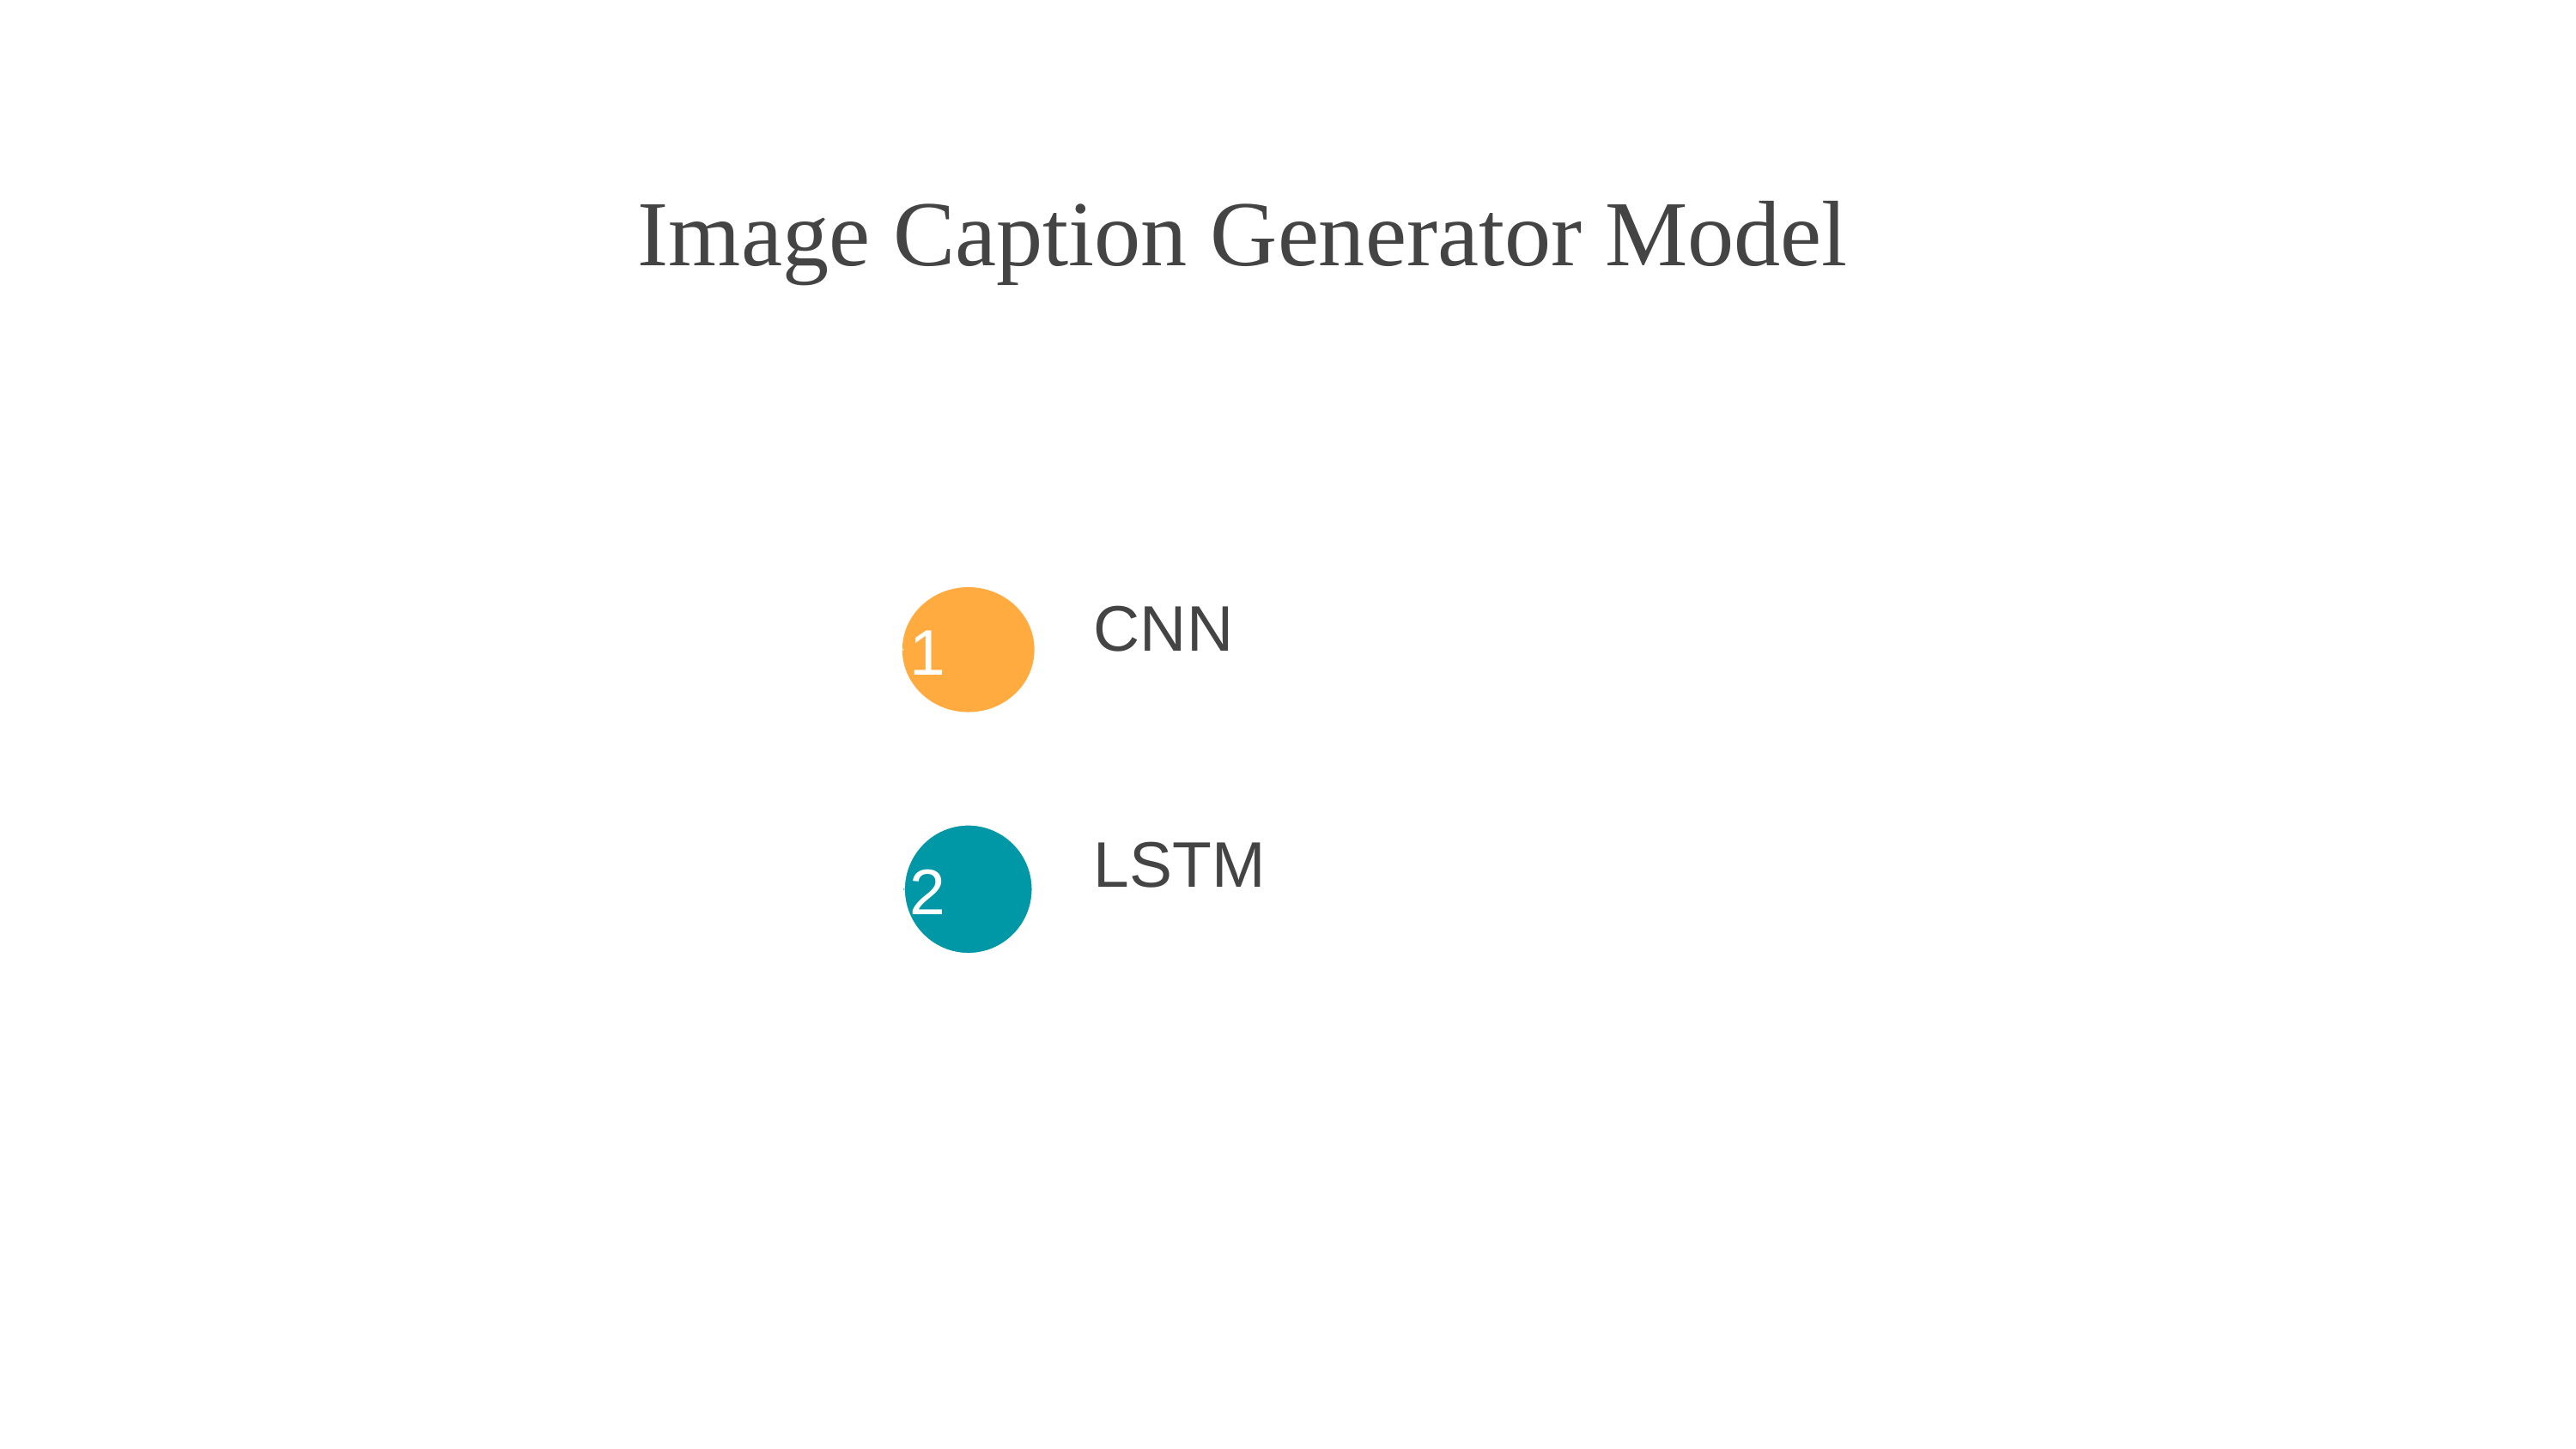

Image Caption Generator Model

CNN

1

LSTM

2